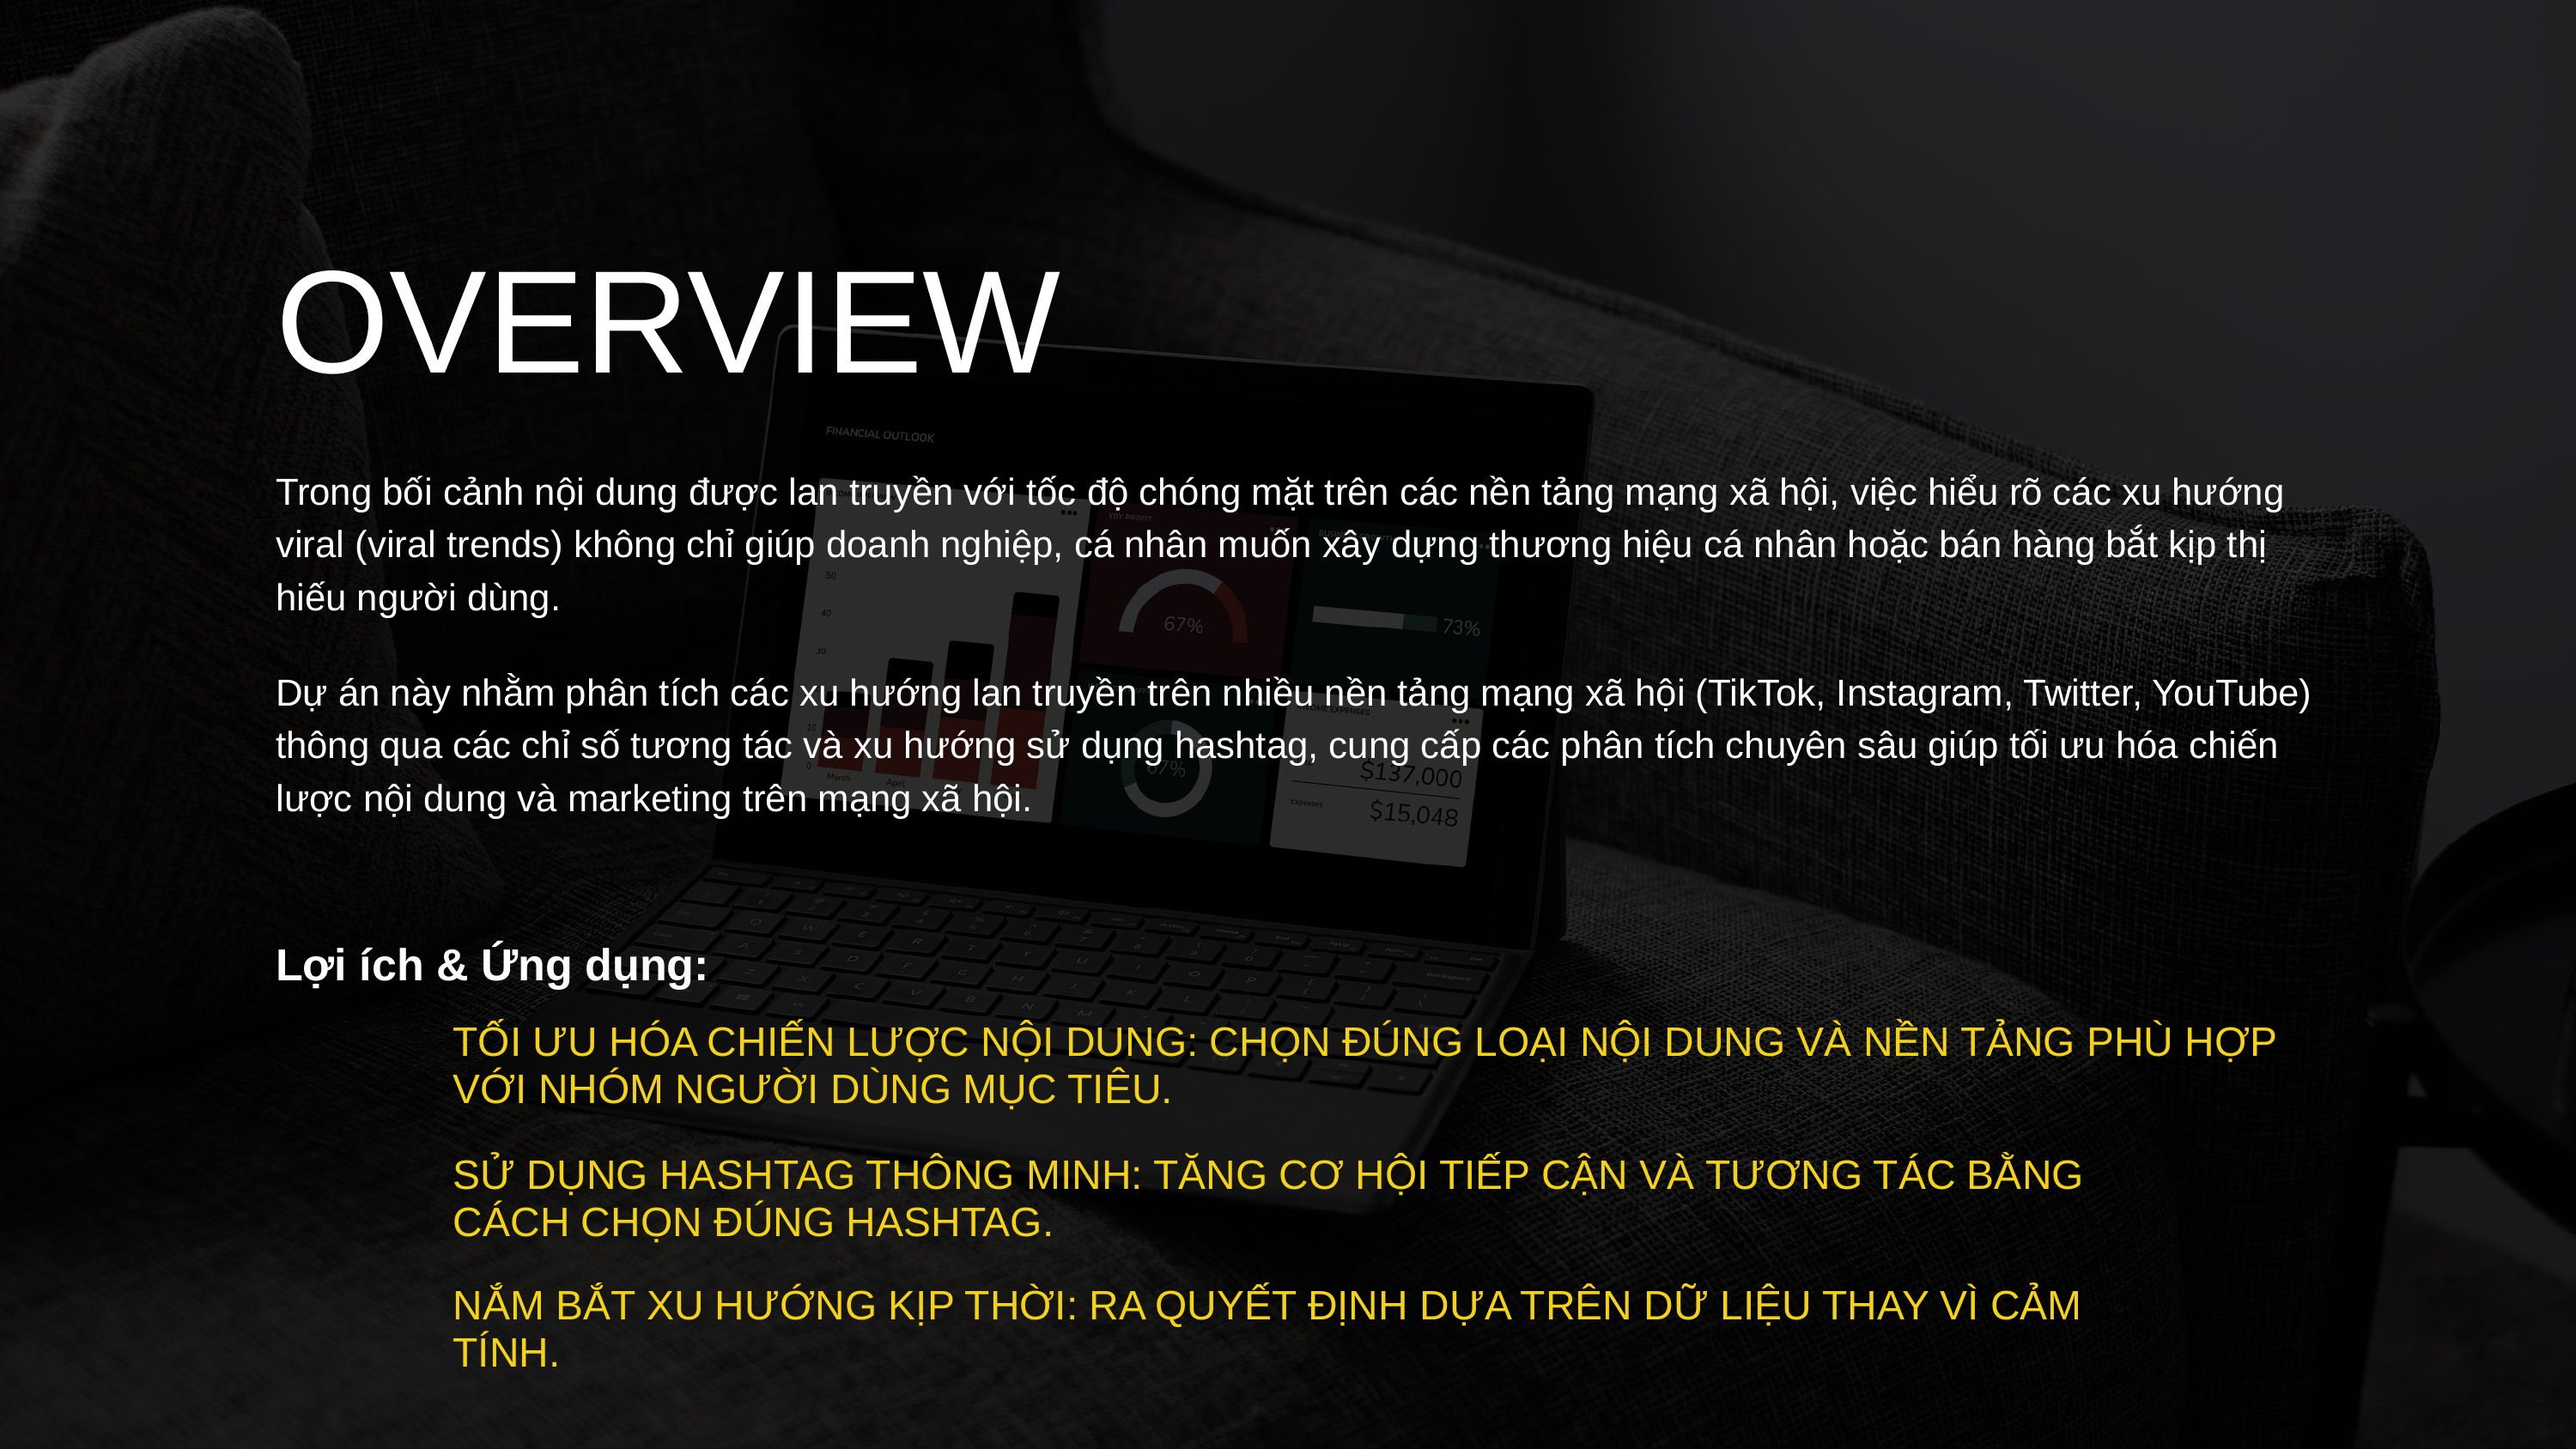

OVERVIEW
Trong bối cảnh nội dung được lan truyền với tốc độ chóng mặt trên các nền tảng mạng xã hội, việc hiểu rõ các xu hướng viral (viral trends) không chỉ giúp doanh nghiệp, cá nhân muốn xây dựng thương hiệu cá nhân hoặc bán hàng bắt kịp thị hiếu người dùng.
Dự án này nhằm phân tích các xu hướng lan truyền trên nhiều nền tảng mạng xã hội (TikTok, Instagram, Twitter, YouTube) thông qua các chỉ số tương tác và xu hướng sử dụng hashtag, cung cấp các phân tích chuyên sâu giúp tối ưu hóa chiến lược nội dung và marketing trên mạng xã hội.
Lợi ích & Ứng dụng:
TỐI ƯU HÓA CHIẾN LƯỢC NỘI DUNG: CHỌN ĐÚNG LOẠI NỘI DUNG VÀ NỀN TẢNG PHÙ HỢP VỚI NHÓM NGƯỜI DÙNG MỤC TIÊU.
SỬ DỤNG HASHTAG THÔNG MINH: TĂNG CƠ HỘI TIẾP CẬN VÀ TƯƠNG TÁC BẰNG CÁCH CHỌN ĐÚNG HASHTAG.
NẮM BẮT XU HƯỚNG KỊP THỜI: RA QUYẾT ĐỊNH DỰA TRÊN DỮ LIỆU THAY VÌ CẢM TÍNH.